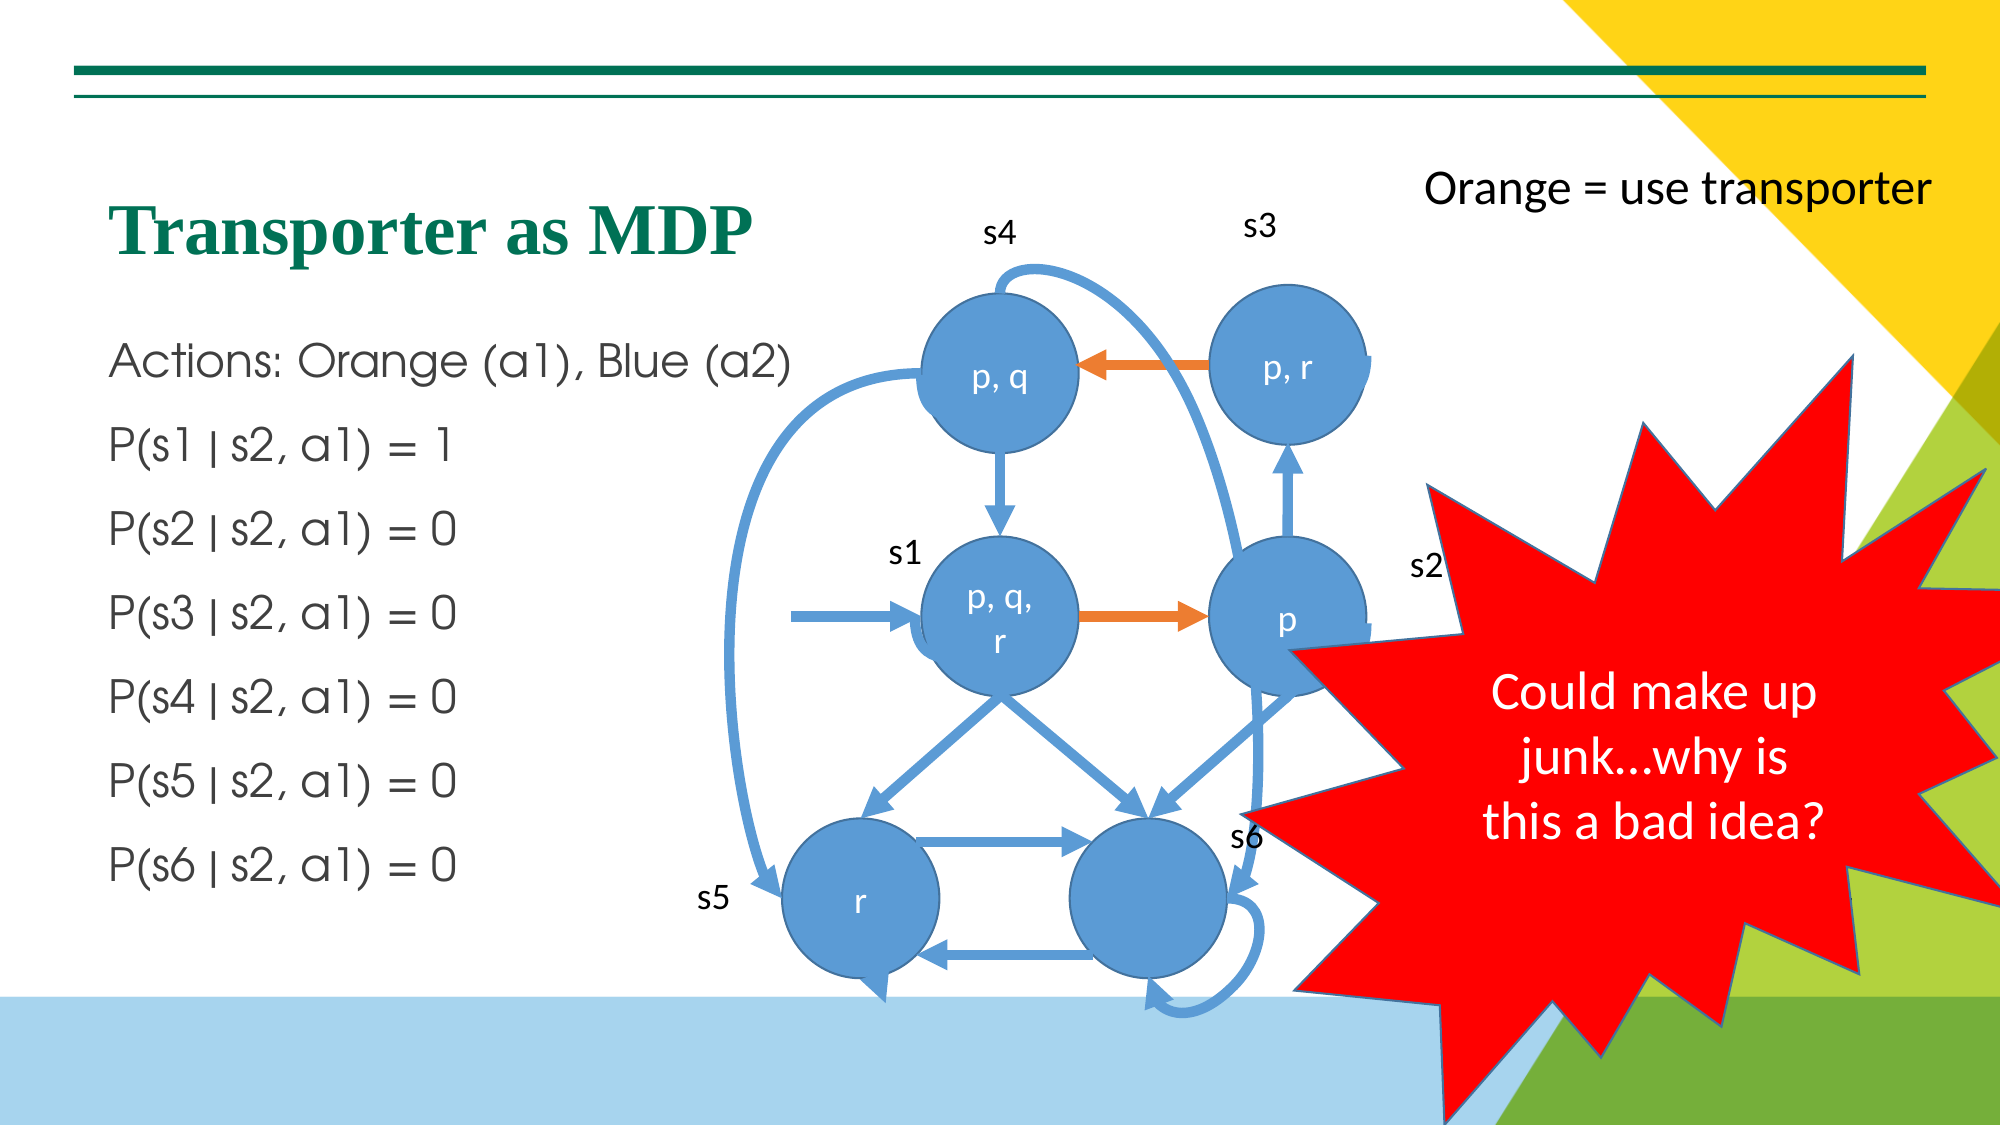

# Transporter as MDP
Orange = use transporter
s3
s4
p, r
p, q
Actions: Orange (a1), Blue (a2)
P(s1 | s2, a1) = 1
P(s2 | s2, a1) = 0
P(s3 | s2, a1) = 0
P(s4 | s2, a1) = 0
P(s5 | s2, a1) = 0
P(s6 | s2, a1) = 0
Could make up junk…why is this a bad idea?
s1
s2
p, q, r
p
s6
r

Blue = do nothing
s5